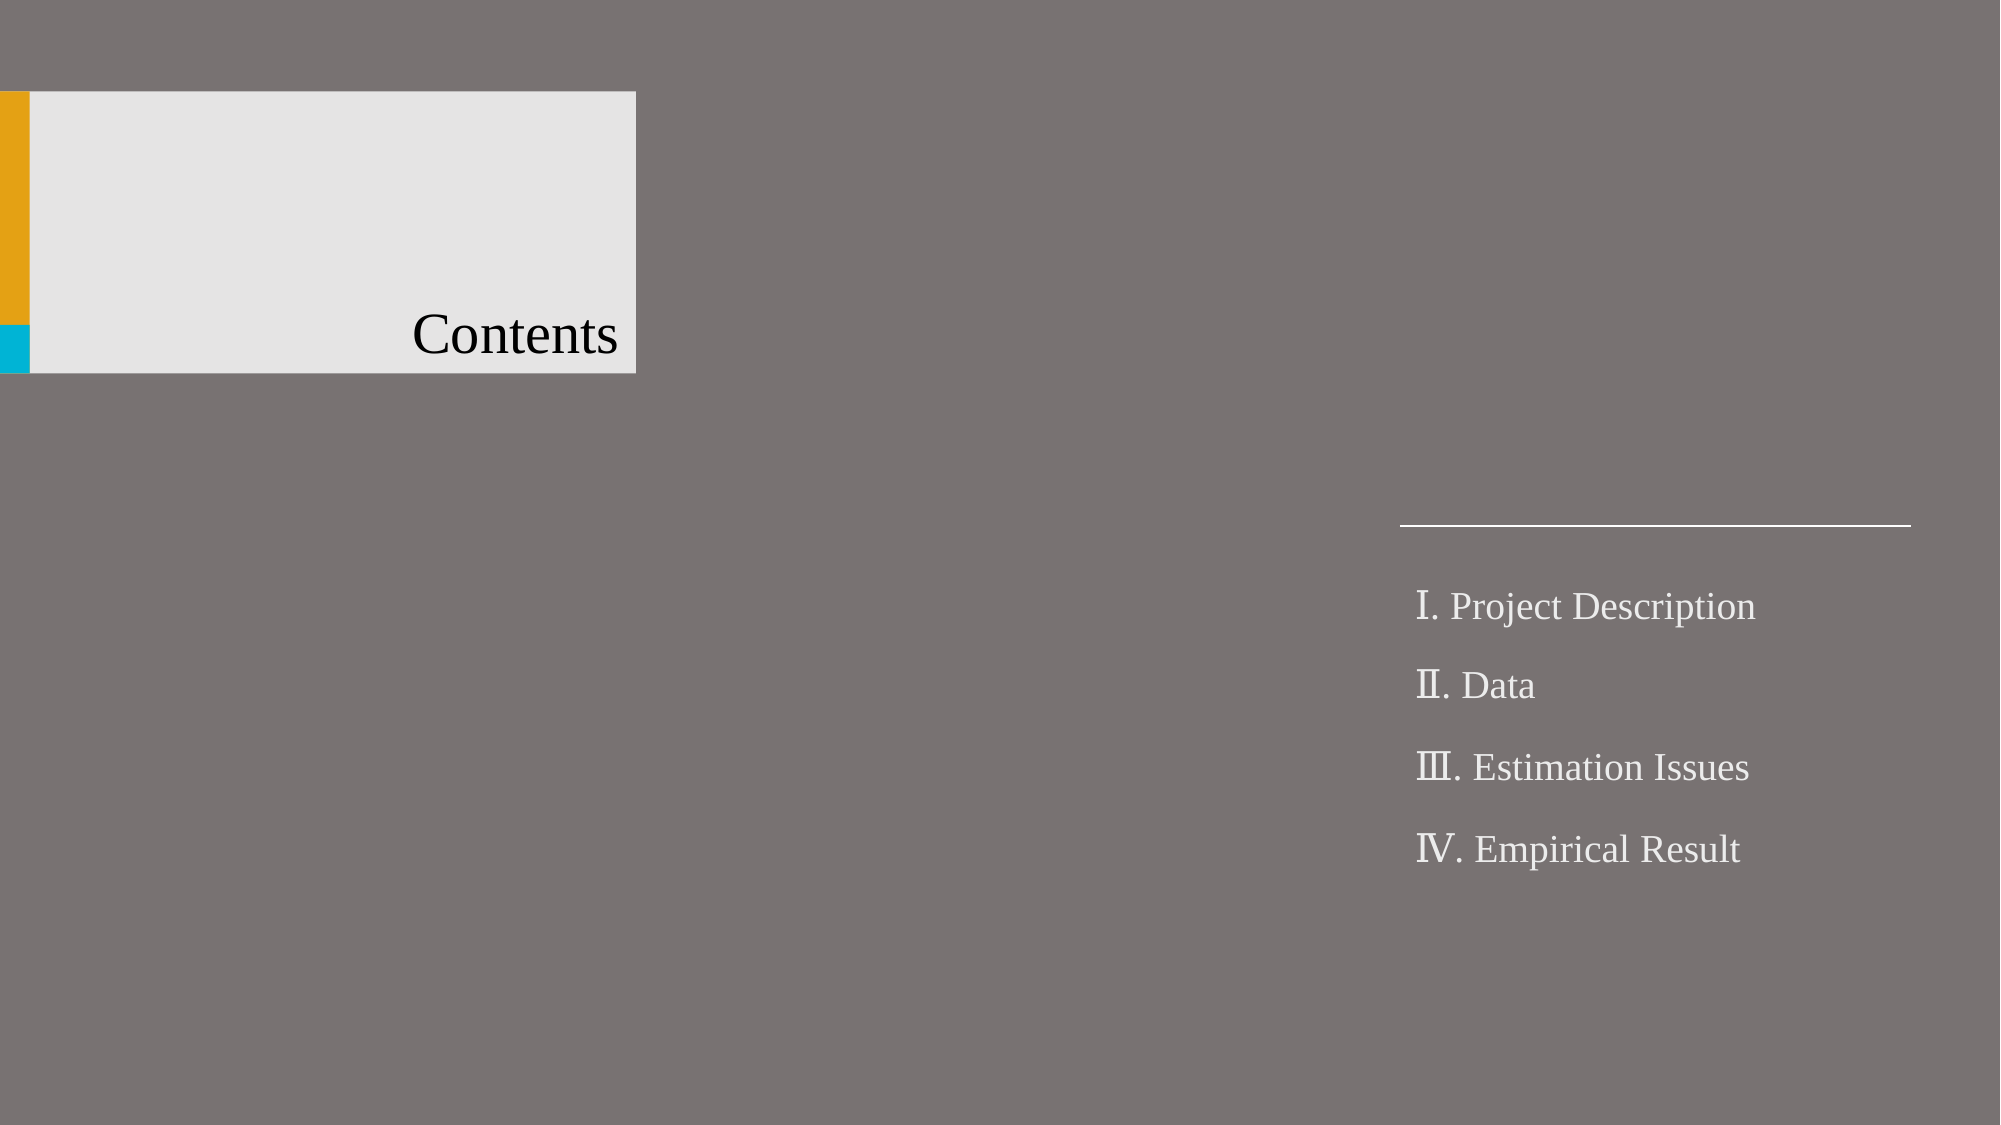

Contents

Ⅰ. Project Description
Ⅱ. Data
Ⅲ. Estimation Issues
Ⅳ. Empirical Result